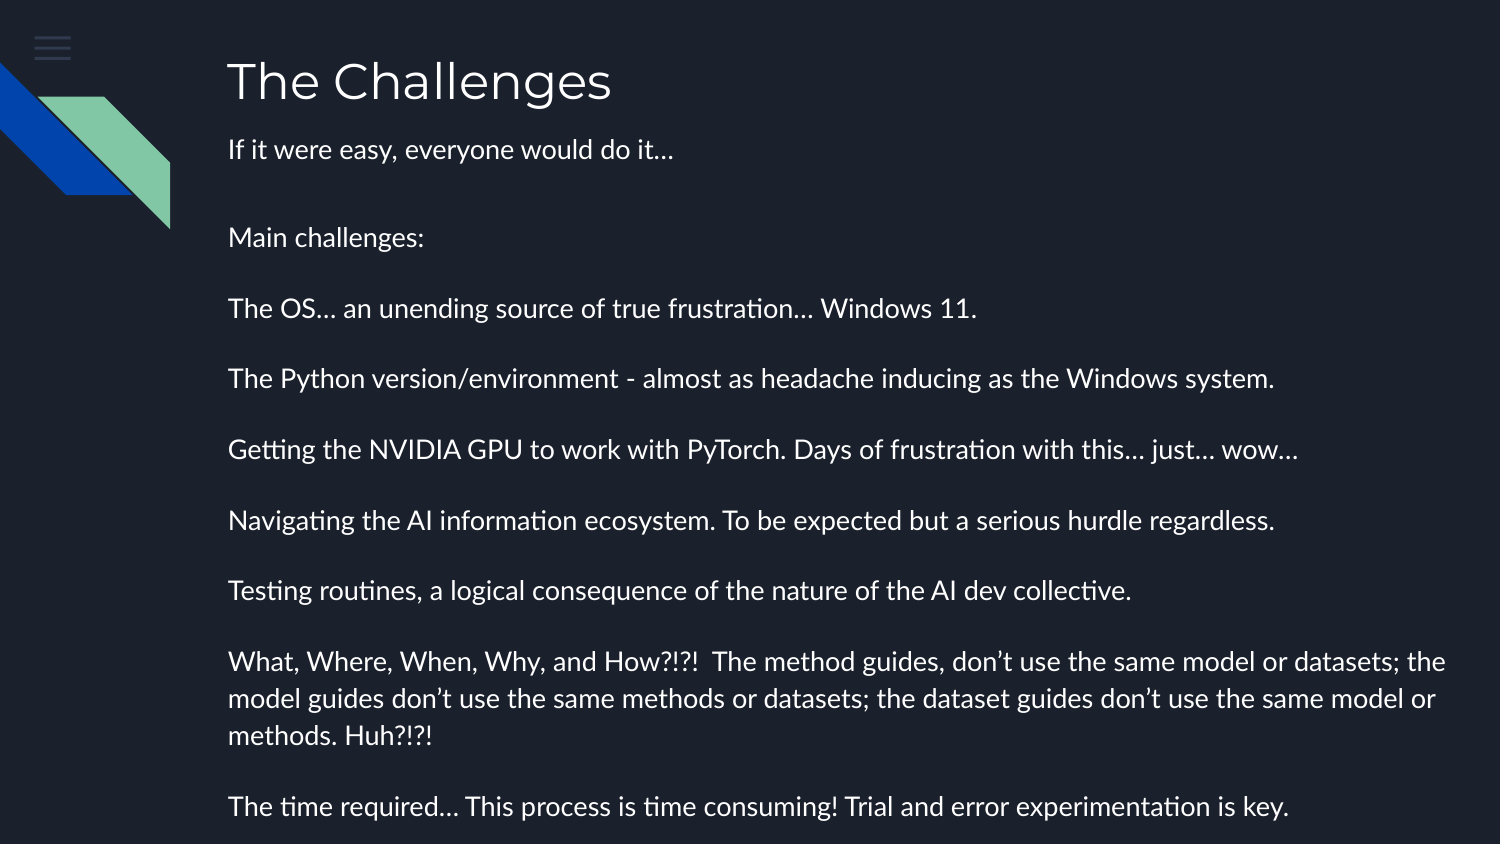

# The Challenges
If it were easy, everyone would do it…
Main challenges:
The OS… an unending source of true frustration… Windows 11.
The Python version/environment - almost as headache inducing as the Windows system.
Getting the NVIDIA GPU to work with PyTorch. Days of frustration with this… just… wow…
Navigating the AI information ecosystem. To be expected but a serious hurdle regardless.
Testing routines, a logical consequence of the nature of the AI dev collective.
What, Where, When, Why, and How?!?!  The method guides, don’t use the same model or datasets; the model guides don’t use the same methods or datasets; the dataset guides don’t use the same model or methods. Huh?!?!
The time required… This process is time consuming! Trial and error experimentation is key.